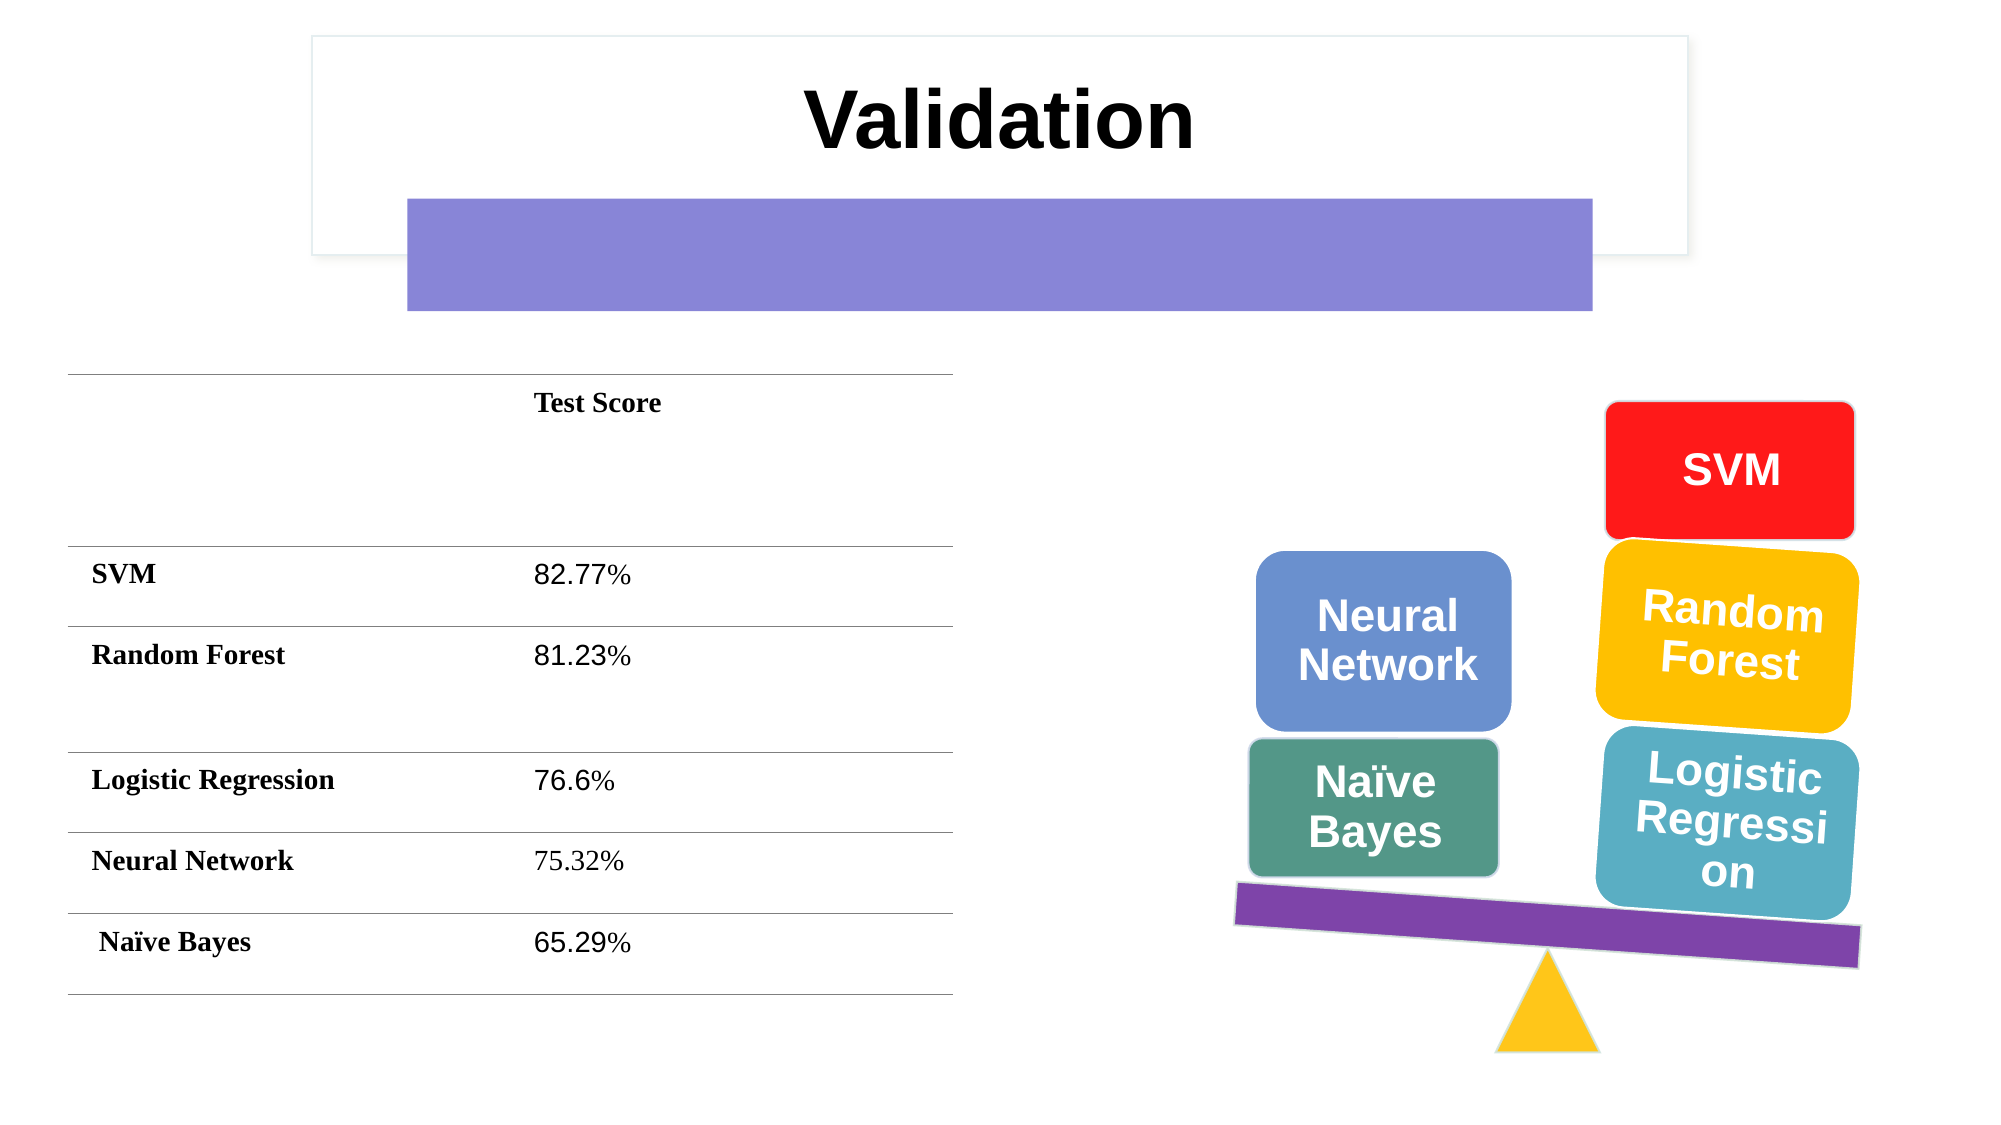

# Validation

Naïve Bayes
SVM
Neural Network
Logistic Regression
Random Forest
|  | Test Score |
| --- | --- |
| SVM | 82.77% |
| Random Forest | 81.23% |
| Logistic Regression | 76.6% |
| Neural Network | 75.32% |
| Naïve Bayes | 65.29% |